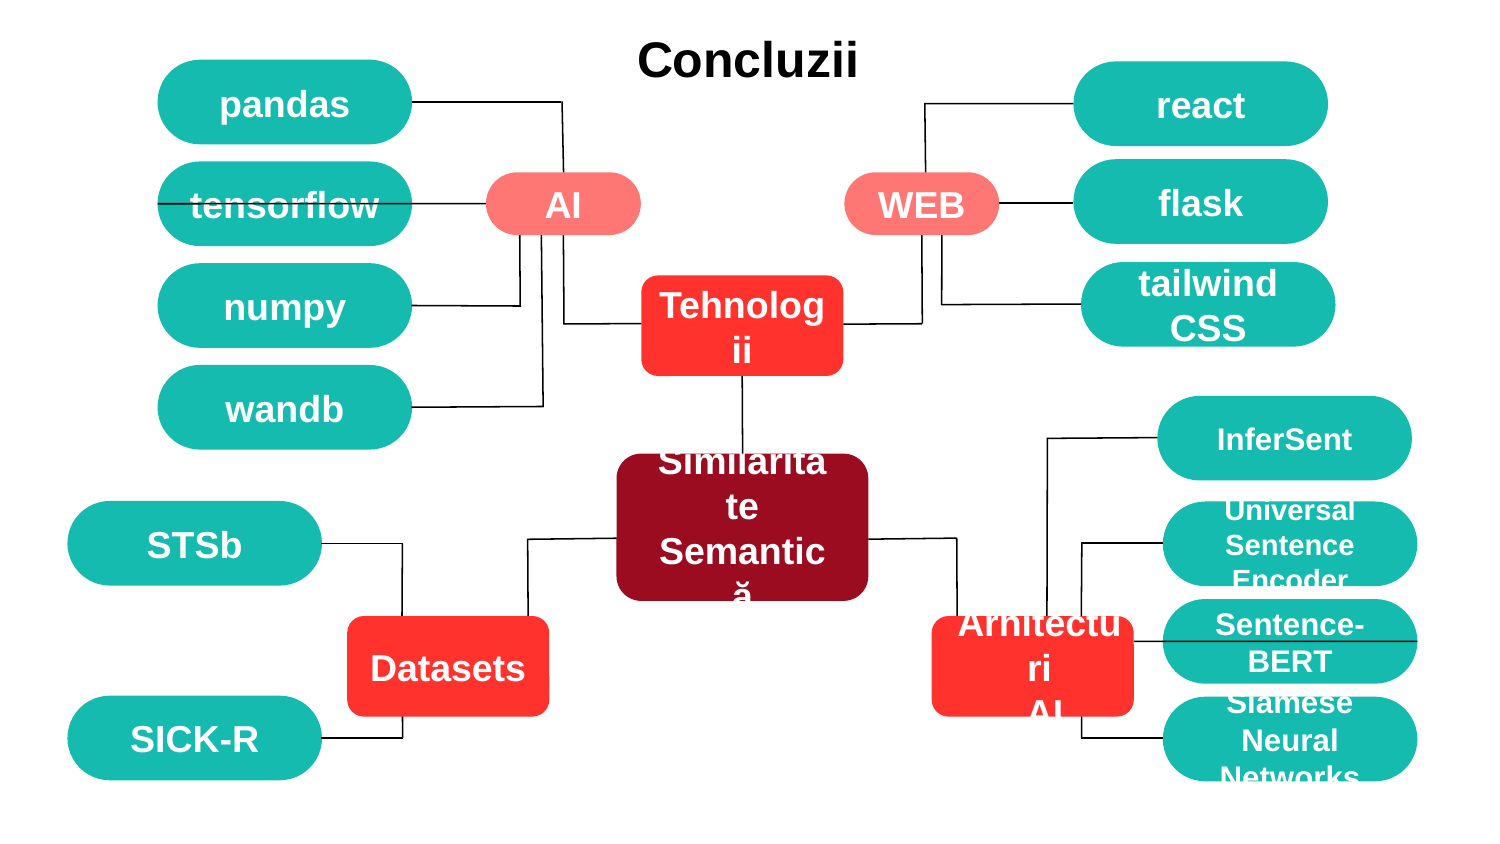

# Concluzii

pandas
react
flask
tensorflow
AI
WEB
tailwind CSS
numpy

Tehnologii
wandb
InferSent

Similaritate Semantică
STSb
Universal Sentence Encoder
Sentence-BERT

Datasets

Arhitecturi
 AI
SICK-R
Siamese Neural Networks